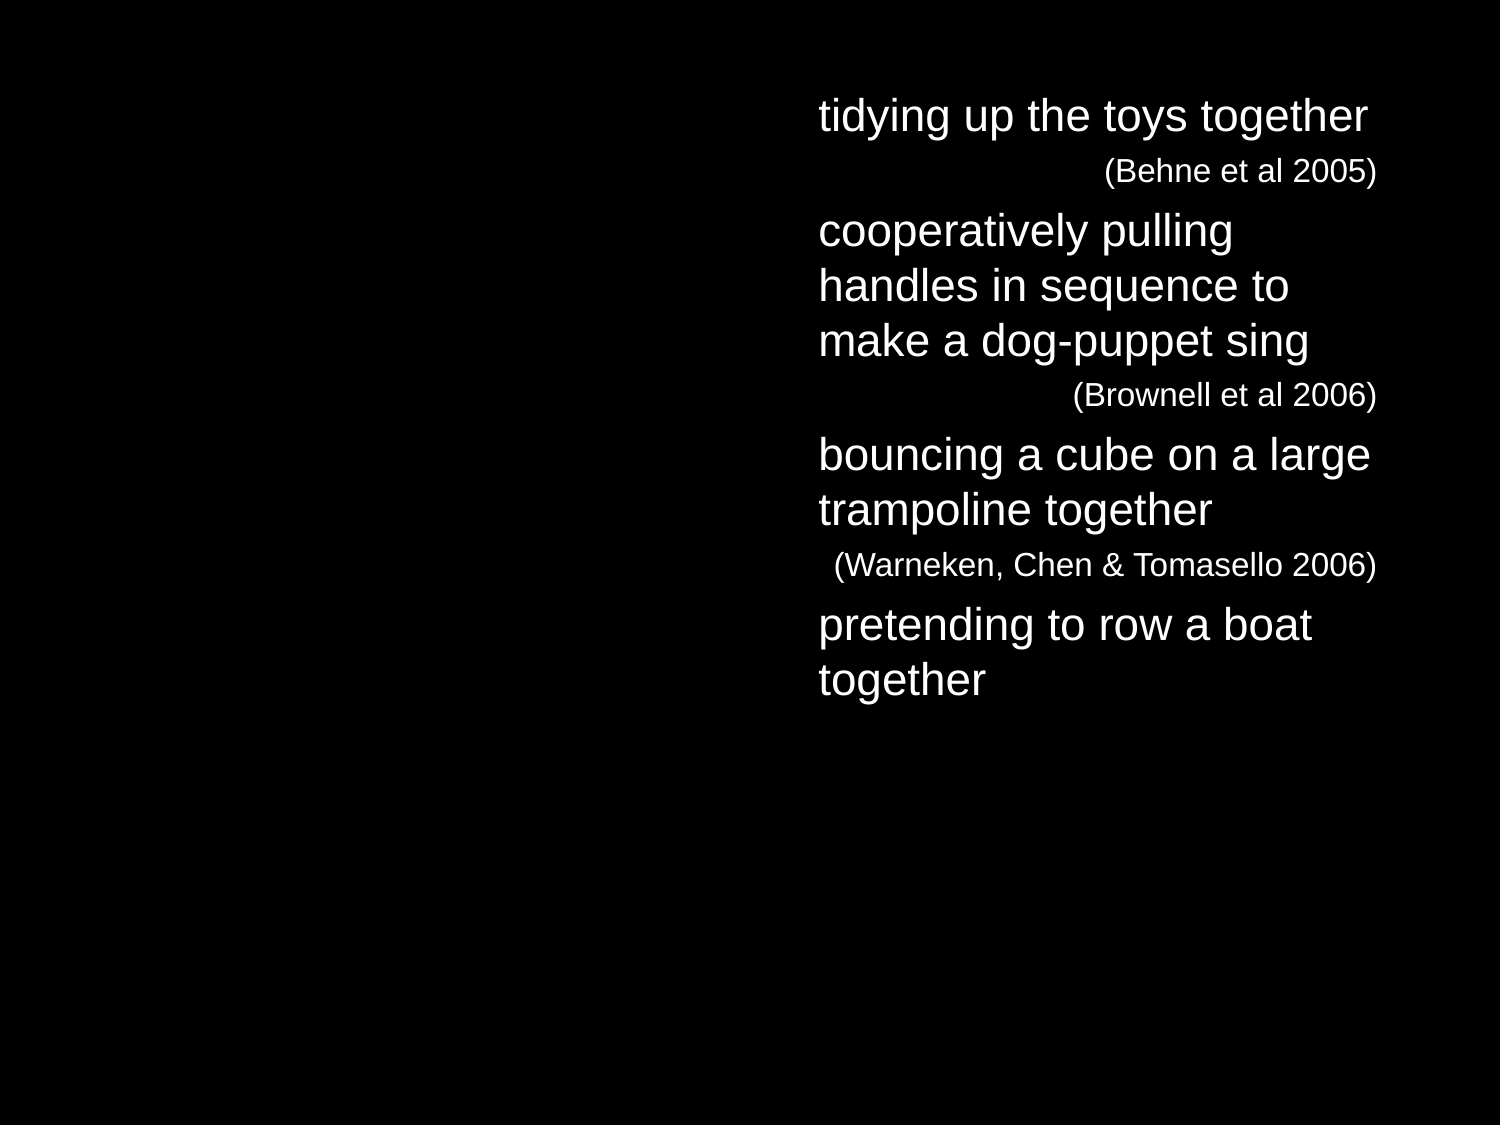

tidying up the toys together
(Behne et al 2005)
cooperatively pulling handles in sequence to make a dog-puppet sing
(Brownell et al 2006)
bouncing a cube on a large trampoline together
(Warneken, Chen & Tomasello 2006)
pretending to row a boat together